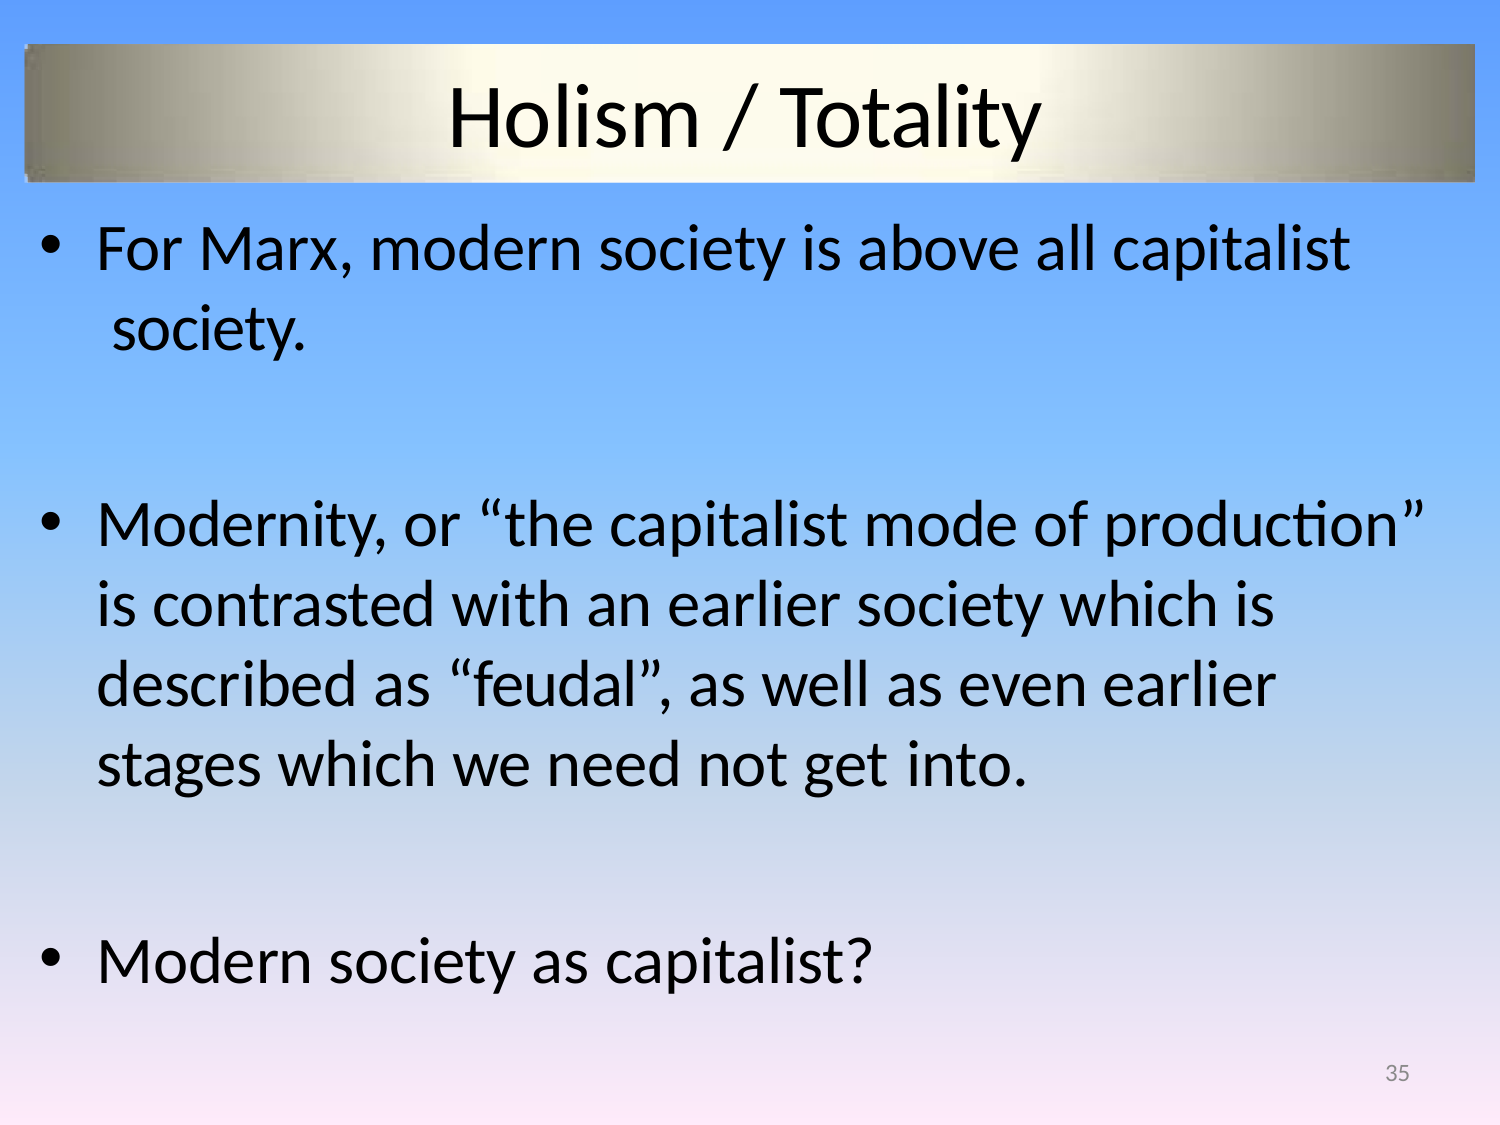

# Holism / Totality
For Marx, modern society is above all capitalist  society.

Modernity, or “the capitalist mode of production”  is contrasted with an earlier society which is  described as “feudal”, as well as even earlier  stages which we need not get into.

Modern society as capitalist?
35